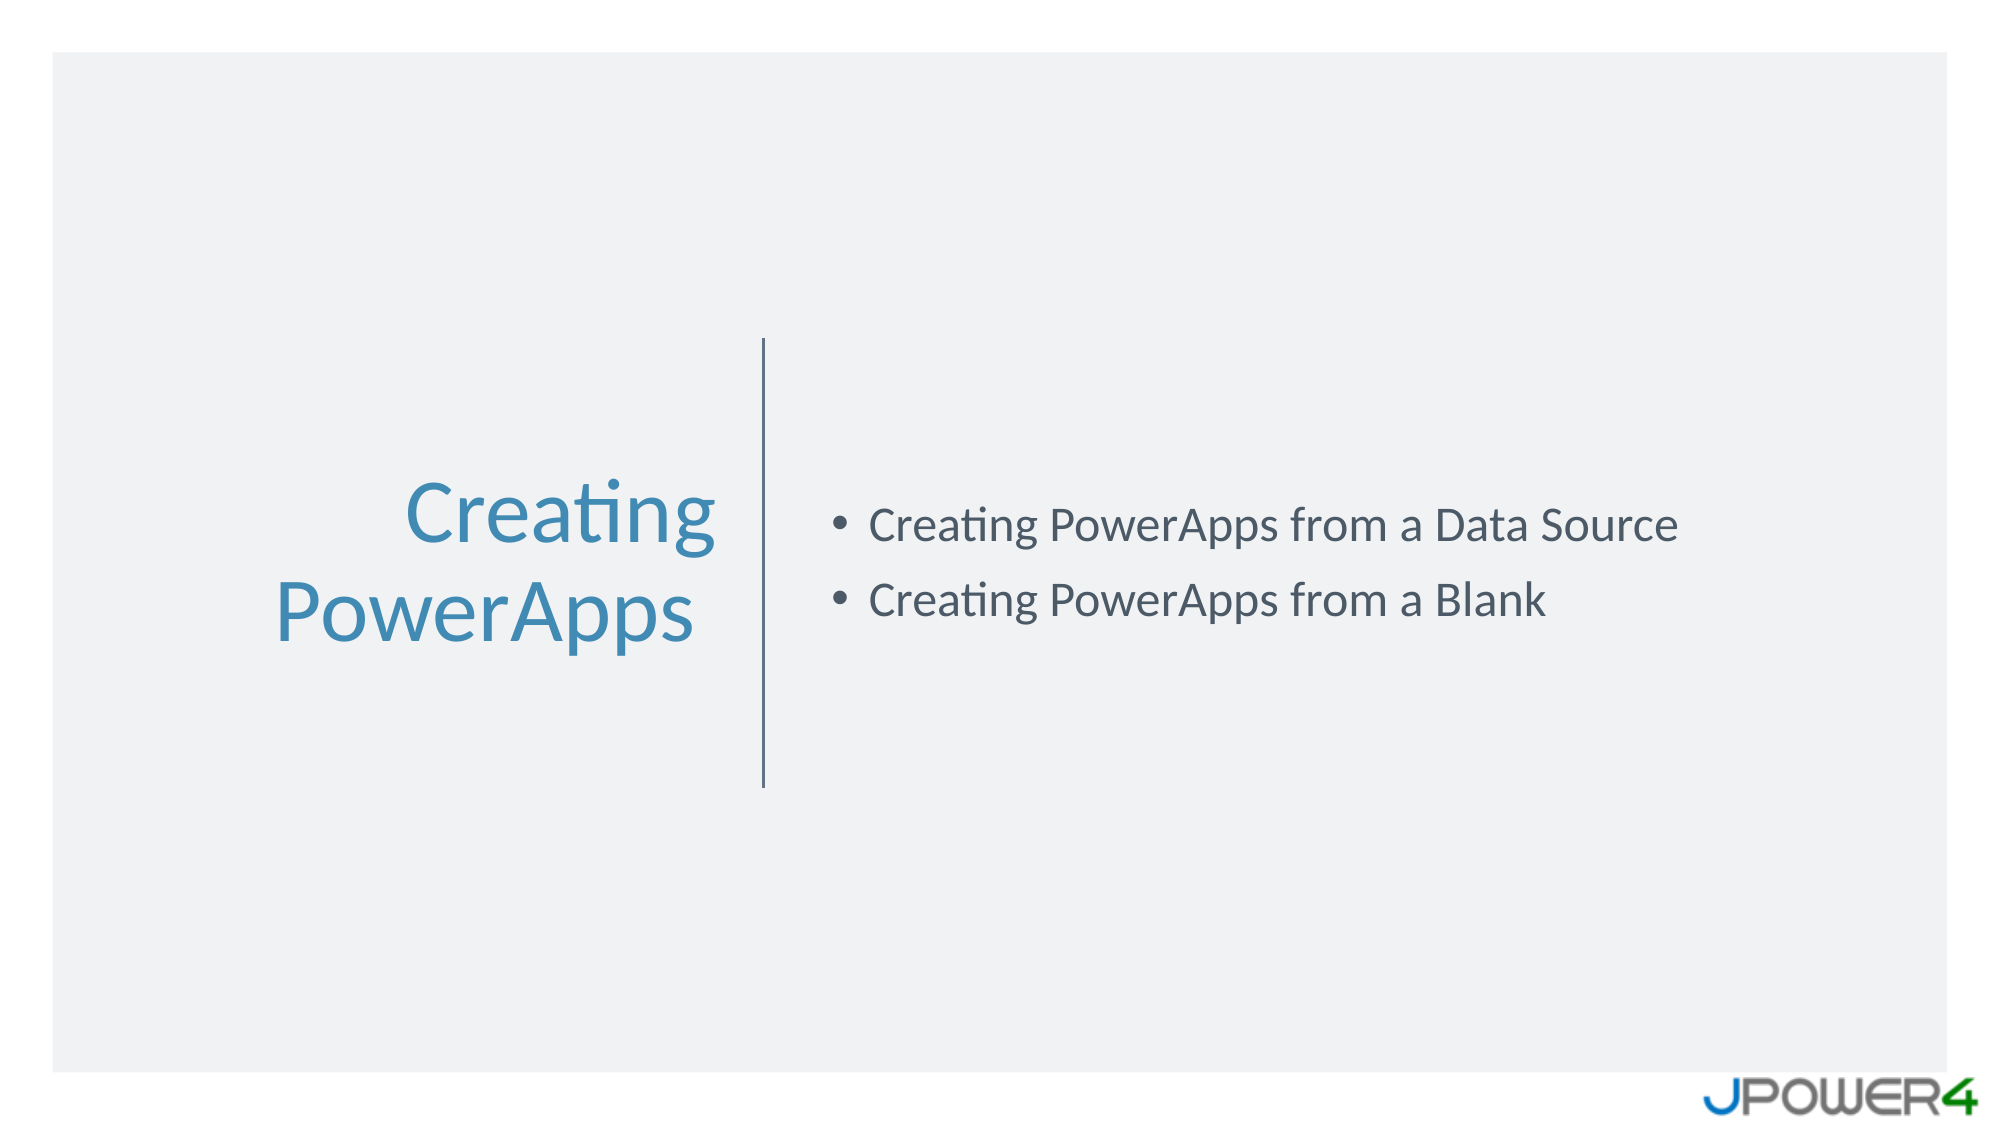

# Creating PowerApps
Creating PowerApps from a Data Source
Creating PowerApps from a Blank